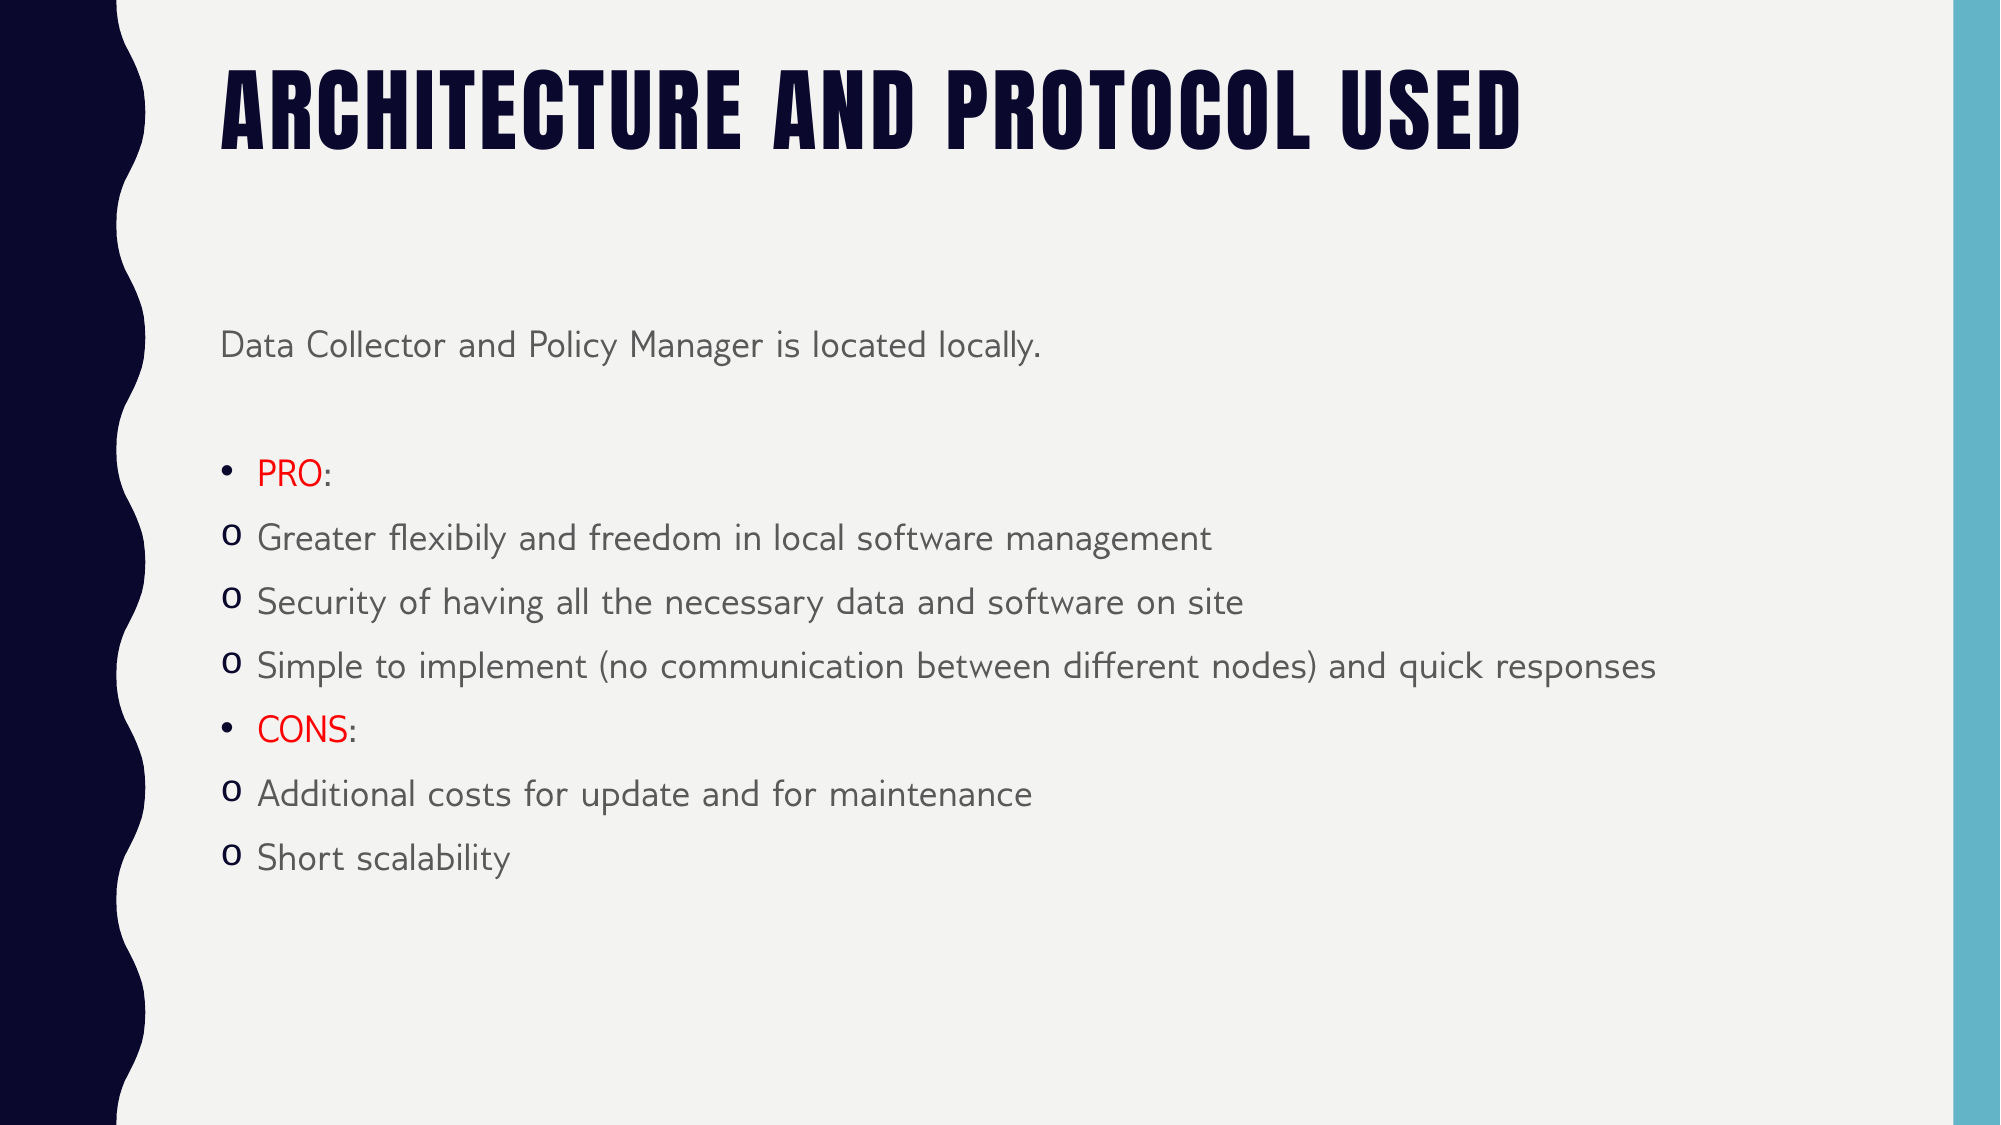

# Architecture and protocol used
Data Collector and Policy Manager is located locally.

PRO:
Greater flexibily and freedom in local software management
Security of having all the necessary data and software on site
Simple to implement (no communication between different nodes) and quick responses
CONS:
Additional costs for update and for maintenance
Short scalability